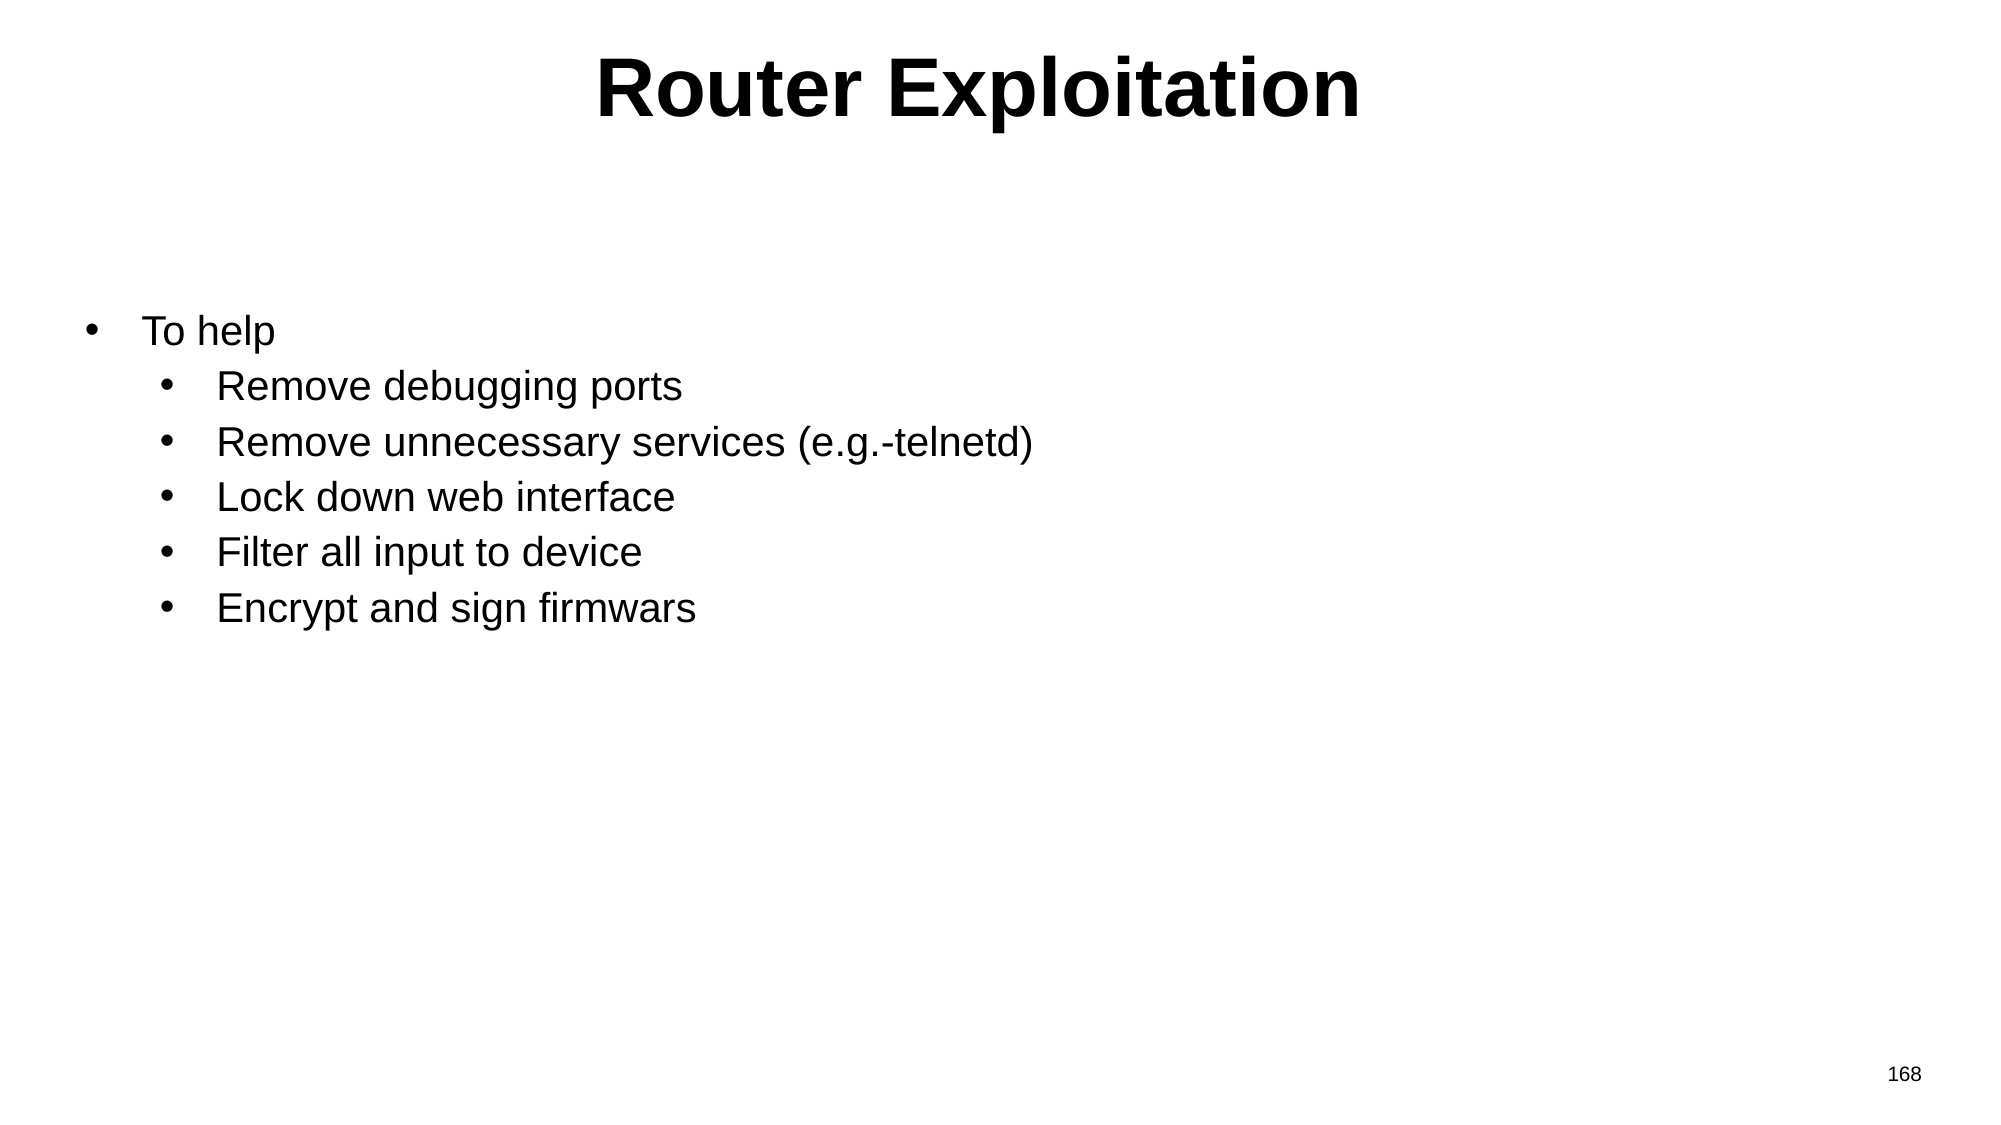

# Router Exploitation
To help
Remove debugging ports
Remove unnecessary services (e.g.-telnetd)
Lock down web interface
Filter all input to device
Encrypt and sign firmwars

168